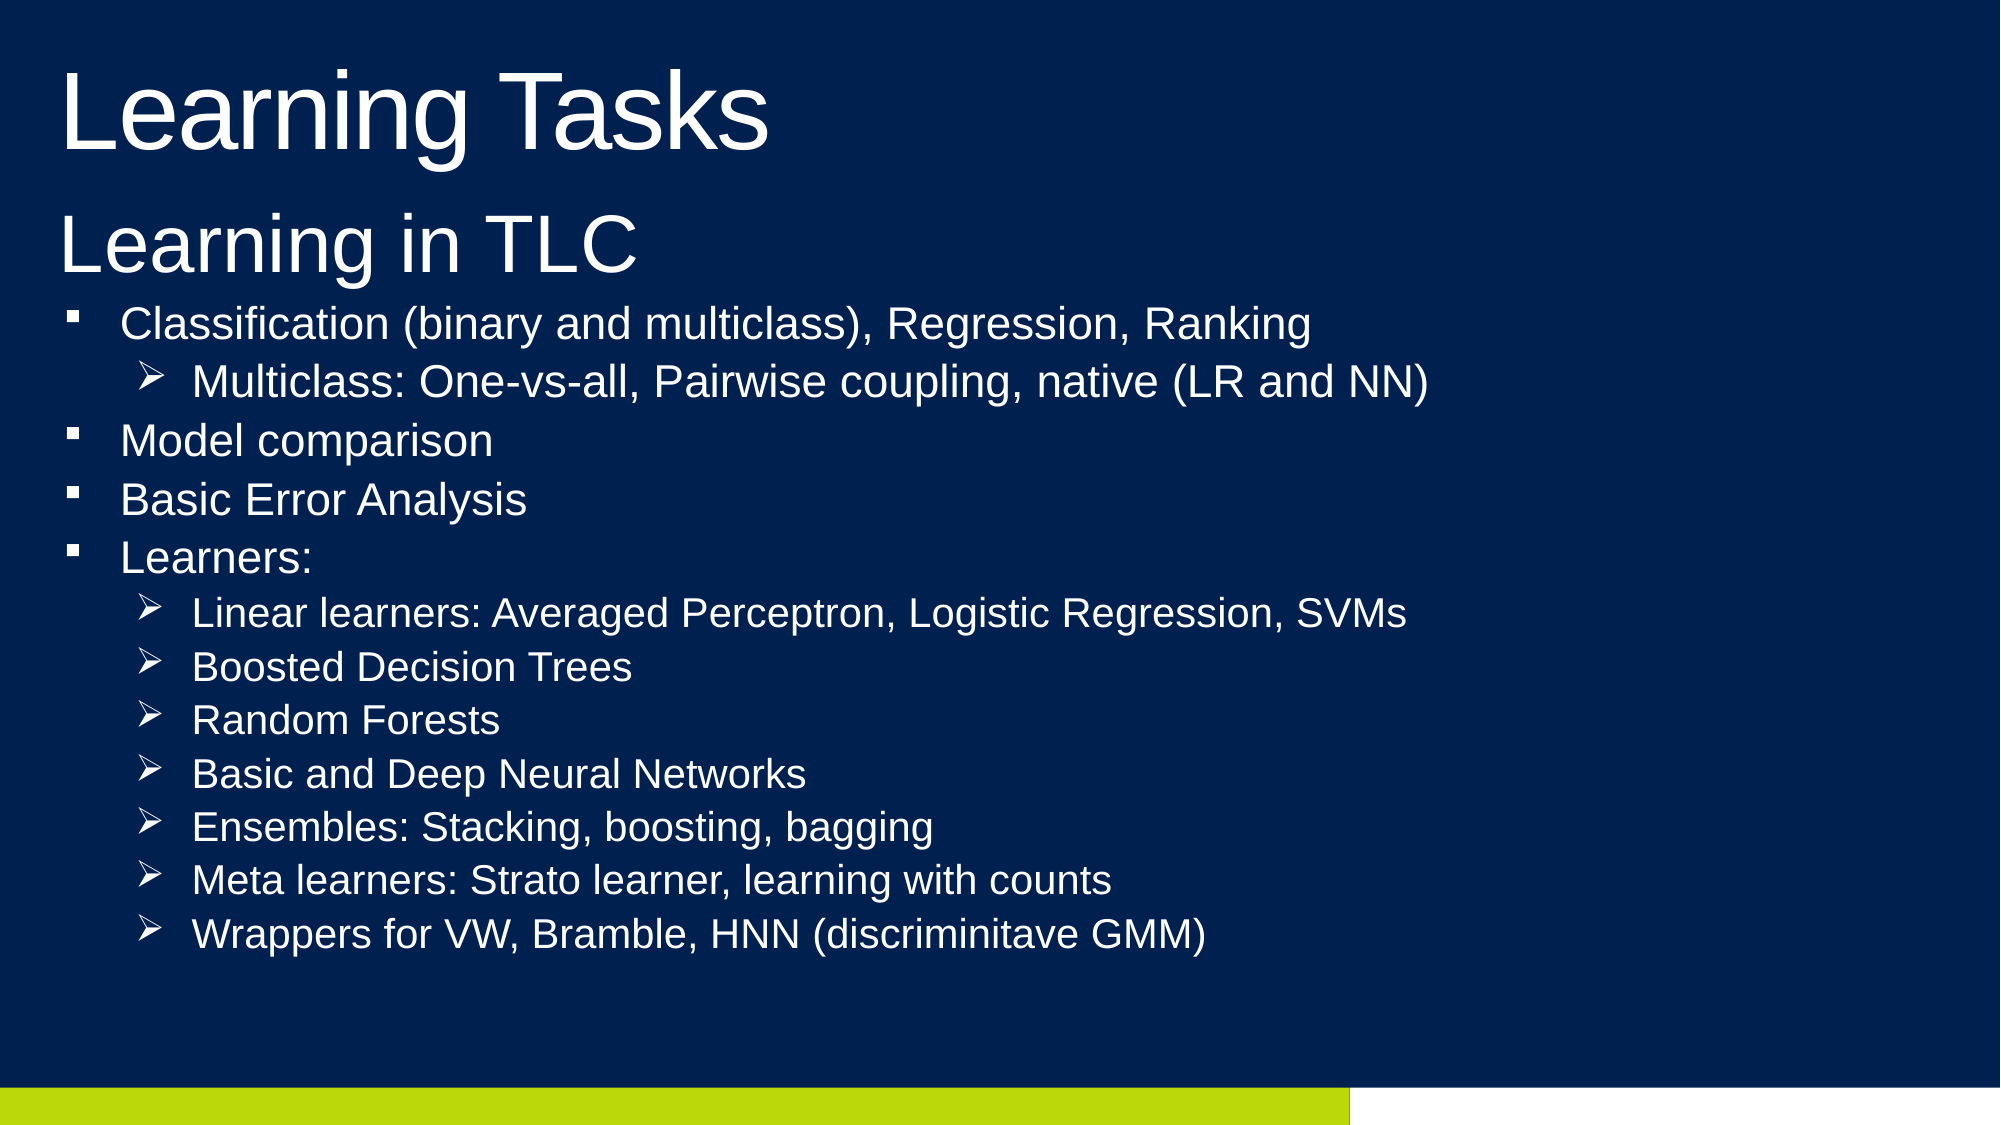

# Learning Tasks
Learning in TLC
Classification (binary and multiclass), Regression, Ranking
Multiclass: One-vs-all, Pairwise coupling, native (LR and NN)
Model comparison
Basic Error Analysis
Learners:
Linear learners: Averaged Perceptron, Logistic Regression, SVMs
Boosted Decision Trees
Random Forests
Basic and Deep Neural Networks
Ensembles: Stacking, boosting, bagging
Meta learners: Strato learner, learning with counts
Wrappers for VW, Bramble, HNN (discriminitave GMM)